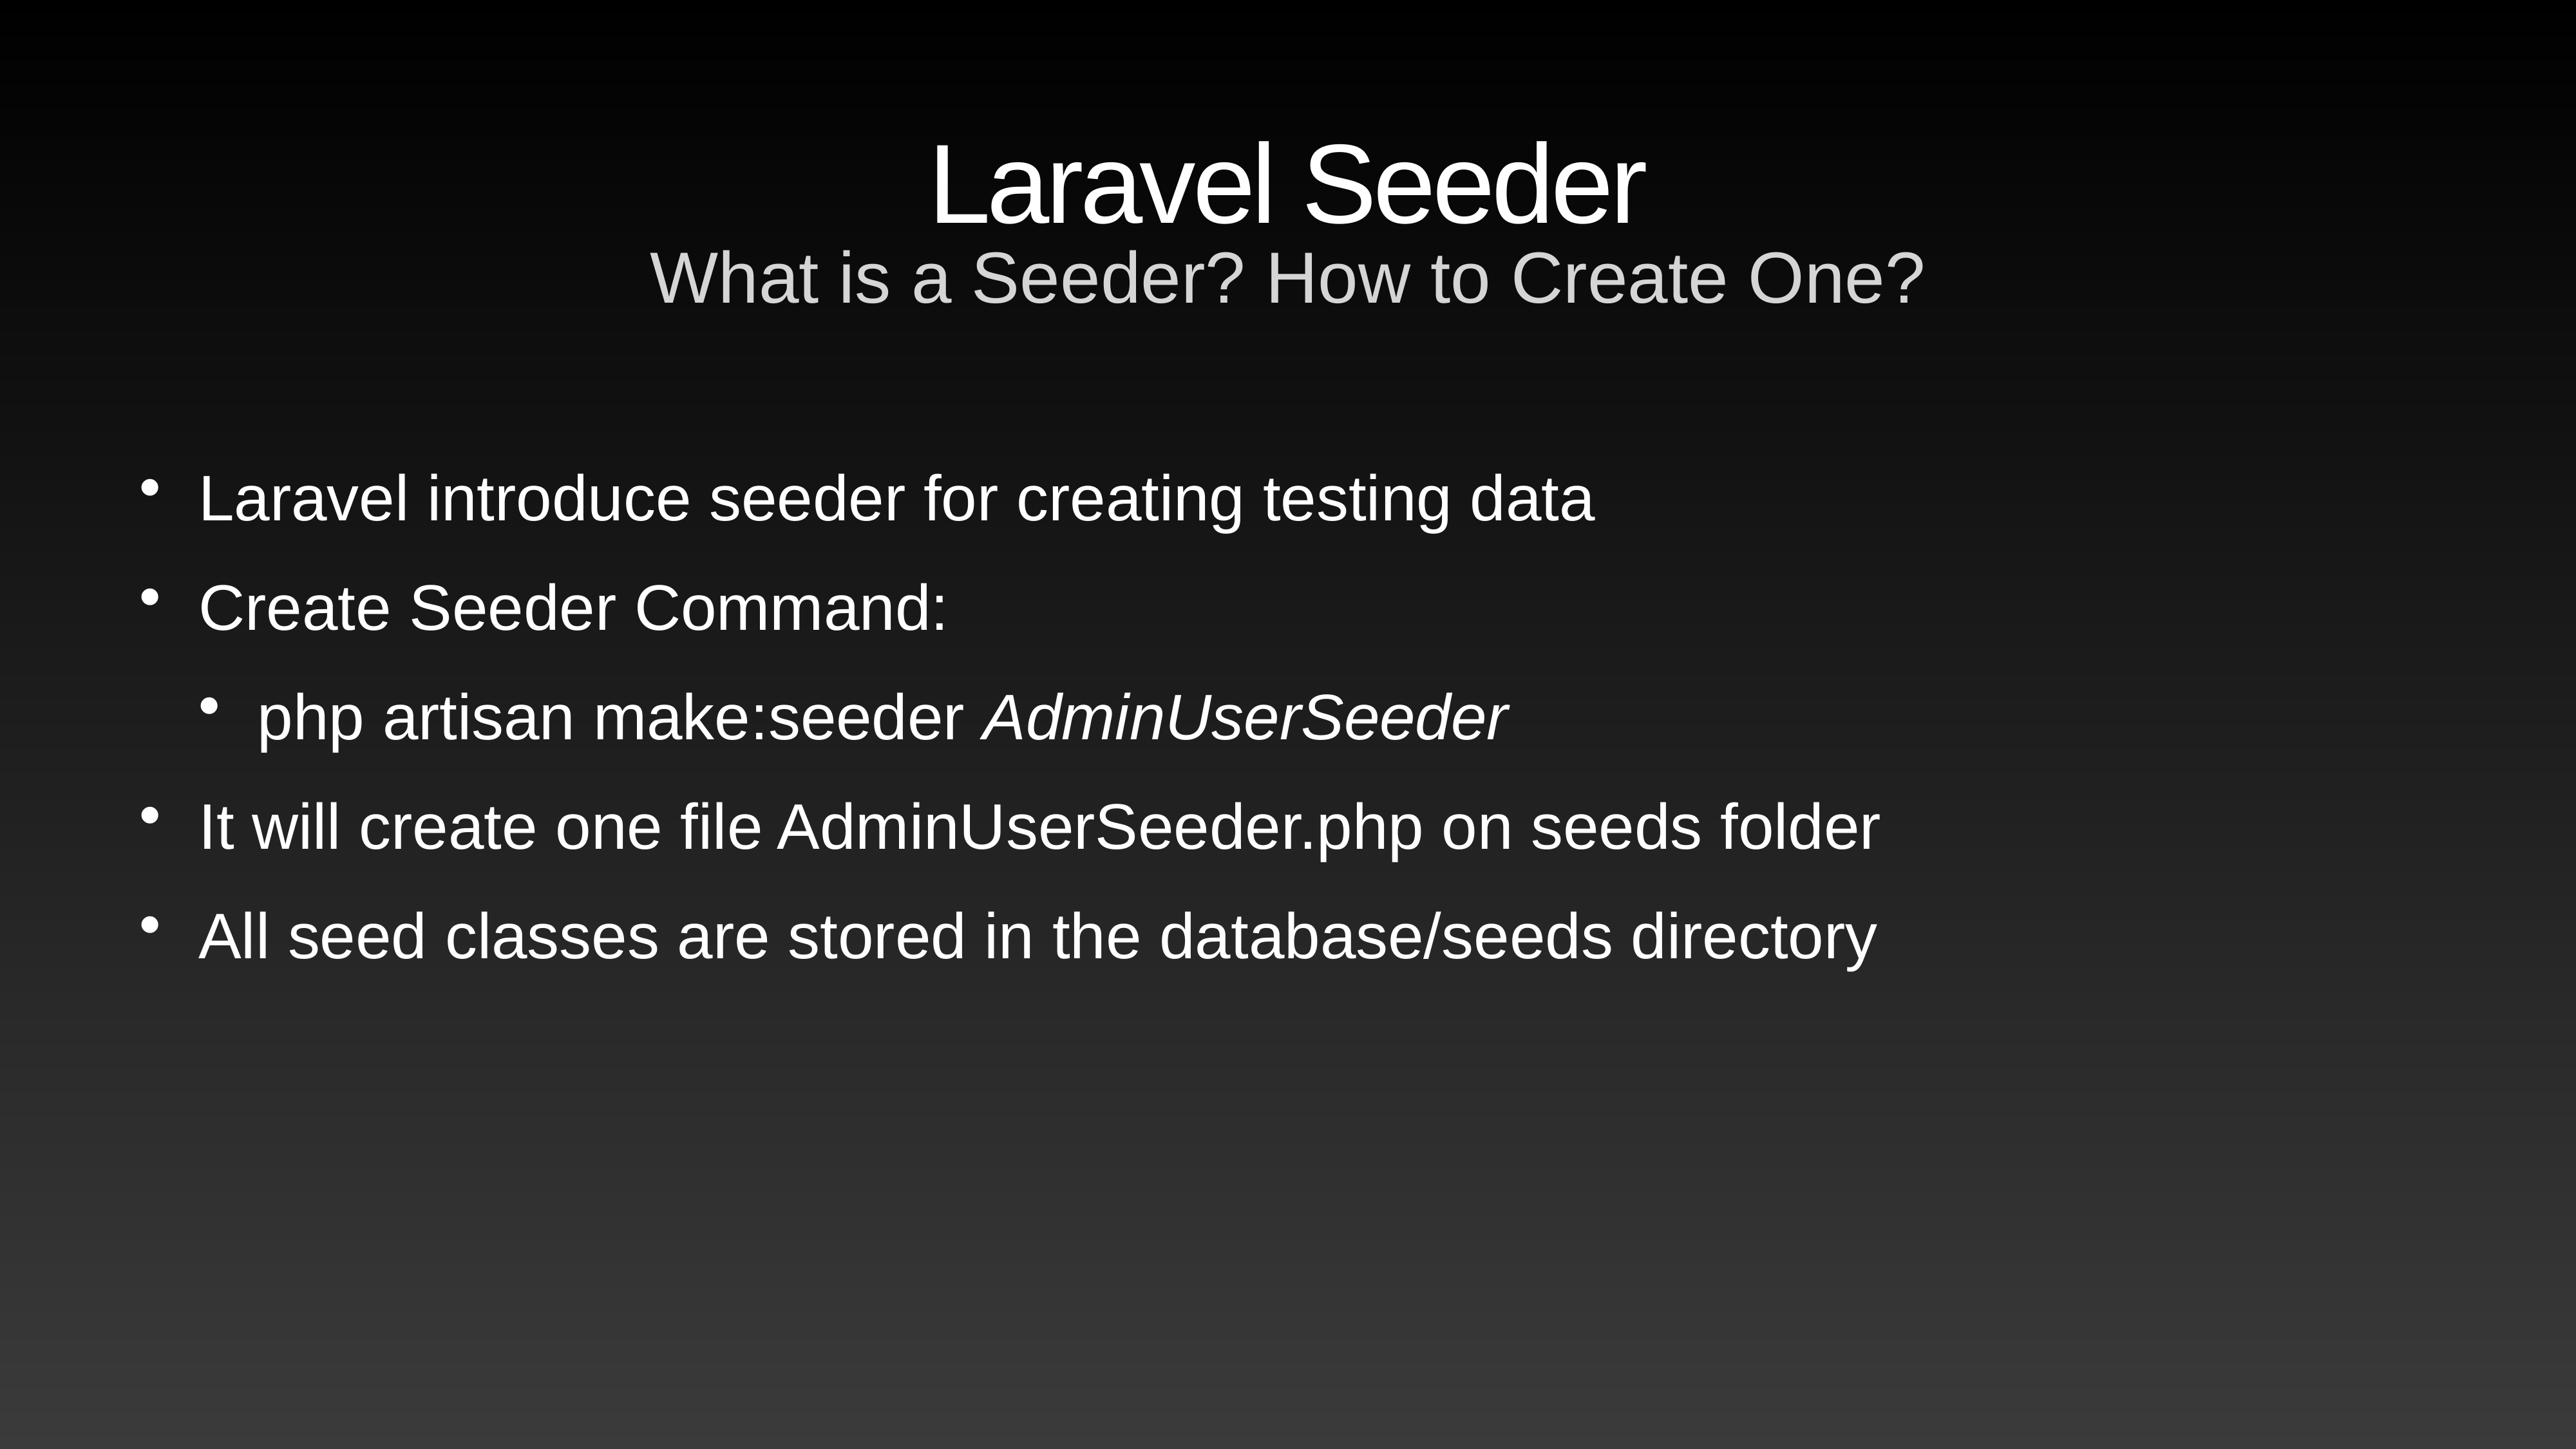

# Laravel Seeder
What is a Seeder? How to Create One?
Laravel introduce seeder for creating testing data
Create Seeder Command:
php artisan make:seeder AdminUserSeeder
It will create one file AdminUserSeeder.php on seeds folder
All seed classes are stored in the database/seeds directory